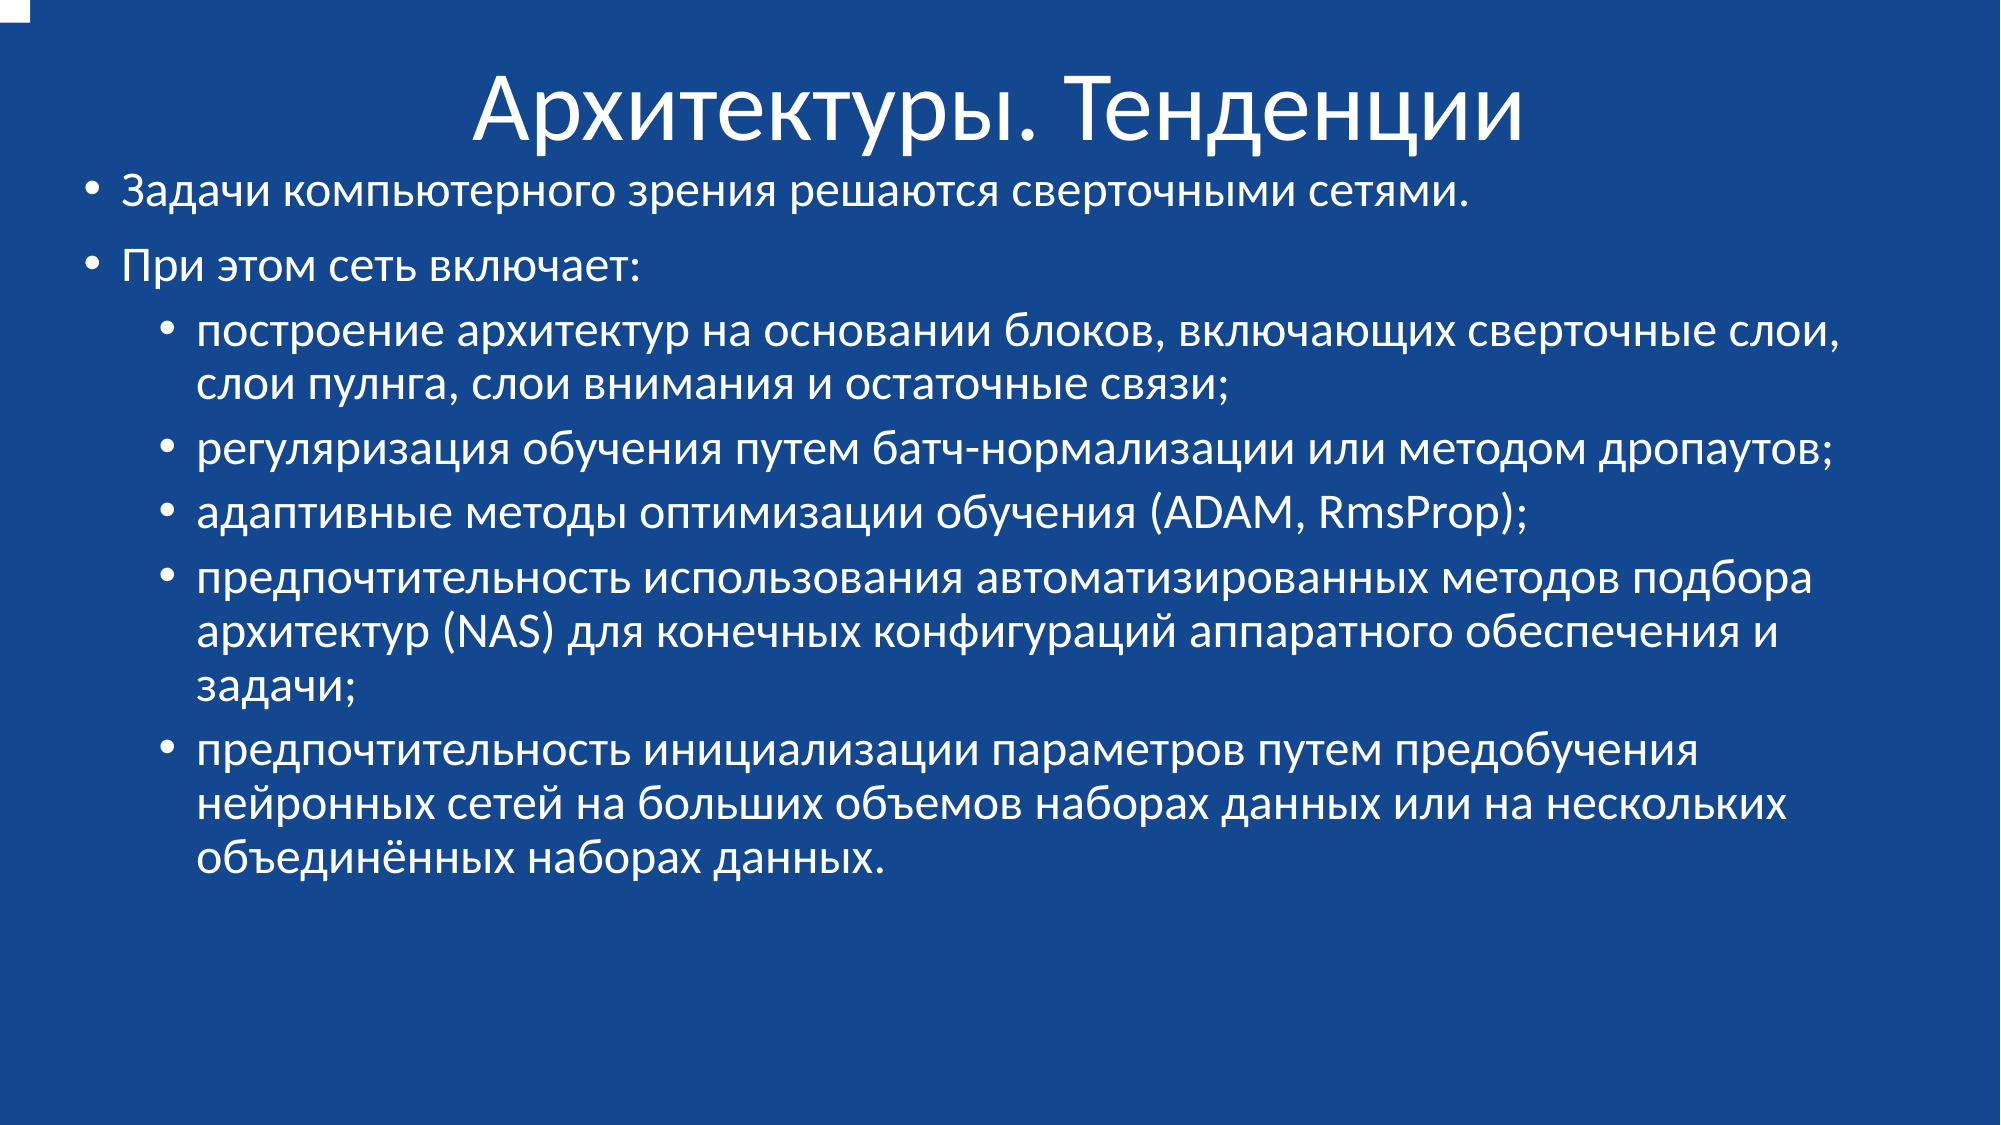

# Архитектуры. Тенденции
Задачи компьютерного зрения решаются сверточными сетями.
При этом сеть включает:
построение архитектур на основании блоков, включающих сверточные слои, слои пулнга, слои внимания и остаточные связи;
регуляризация обучения путем батч-нормализации или методом дропаутов;
адаптивные методы оптимизации обучения (ADAM, RmsProp);
предпочтительность использования автоматизированных методов подбора архитектур (NAS) для конечных конфигураций аппаратного обеспечения и задачи;
предпочтительность инициализации параметров путем предобучения нейронных сетей на больших объемов наборах данных или на нескольких объединённых наборах данных.